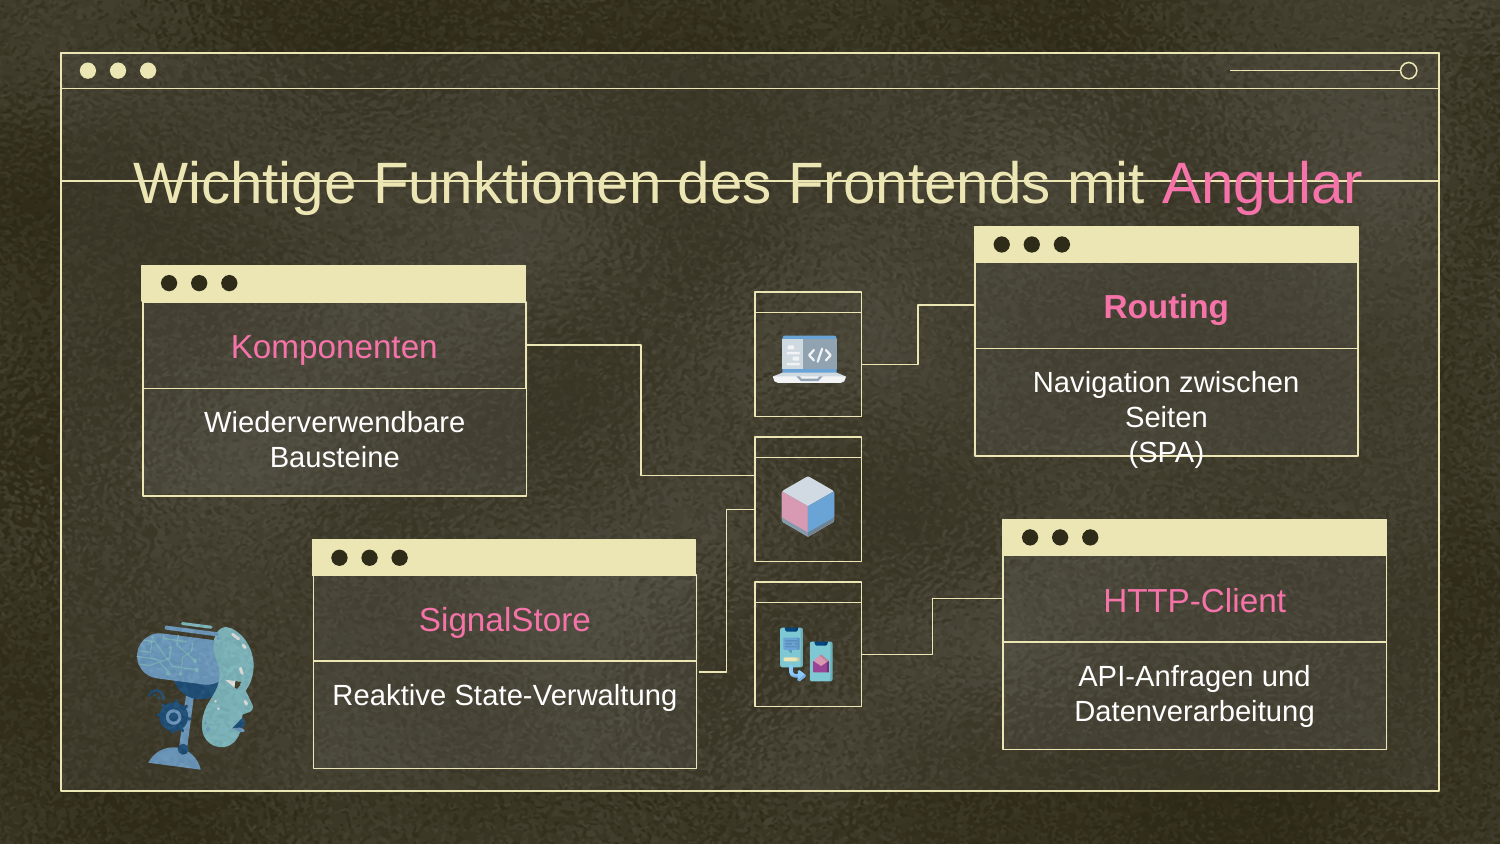

# Wichtige Funktionen des Frontends mit Angular

Routing

Komponenten

Navigation zwischen Seiten
(SPA)
Wiederverwendbare Bausteine

HTTP-Client

SignalStore

API-Anfragen und Datenverarbeitung
Reaktive State-Verwaltung